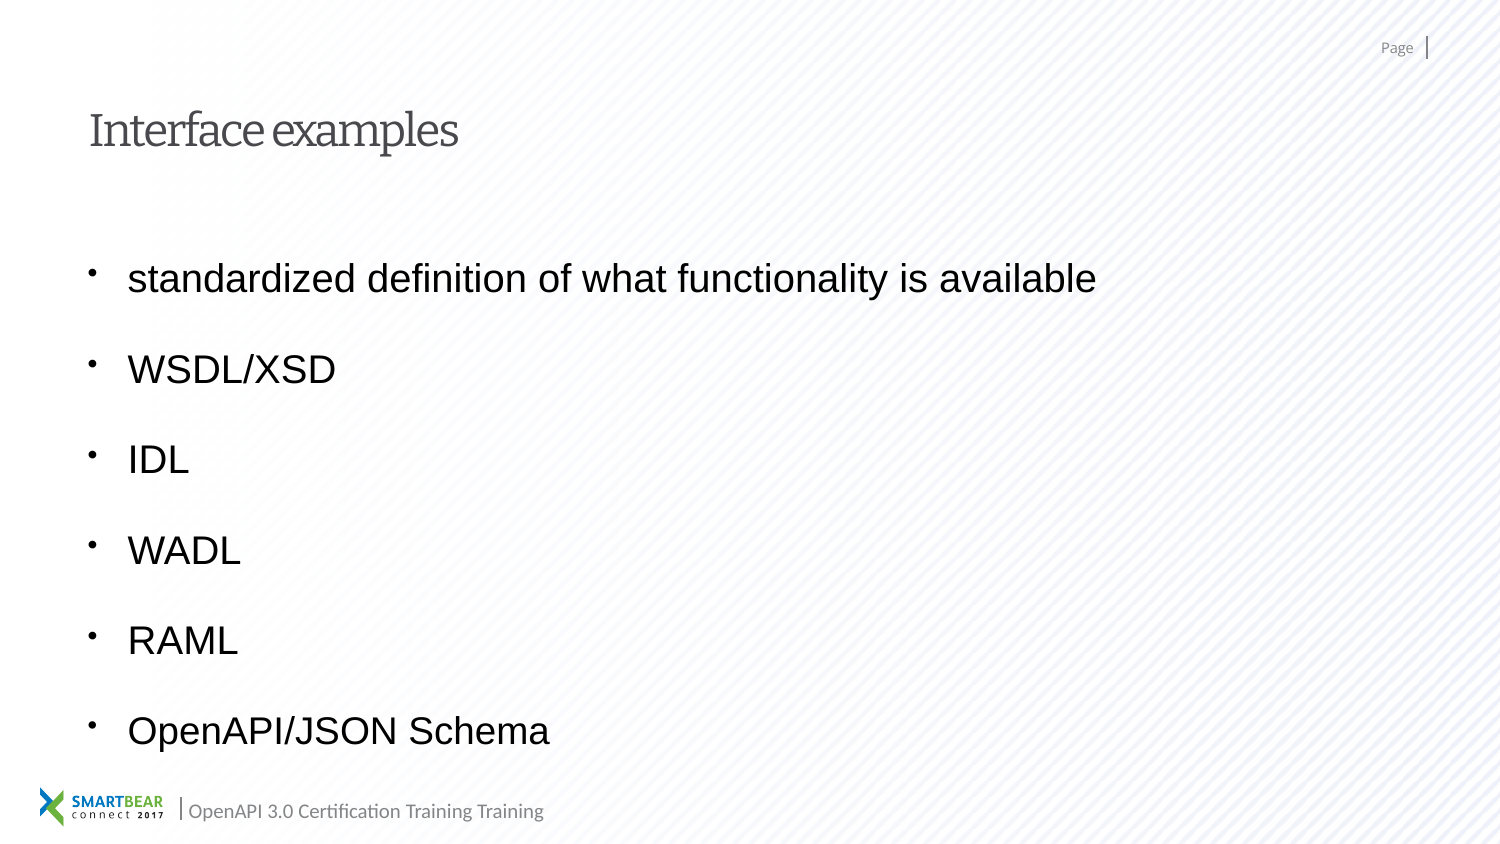

# Interface examples

standardized definition of what functionality is available
WSDL/XSD
IDL
WADL
RAML
OpenAPI/JSON Schema
OpenAPI 3.0 Certification Training Training